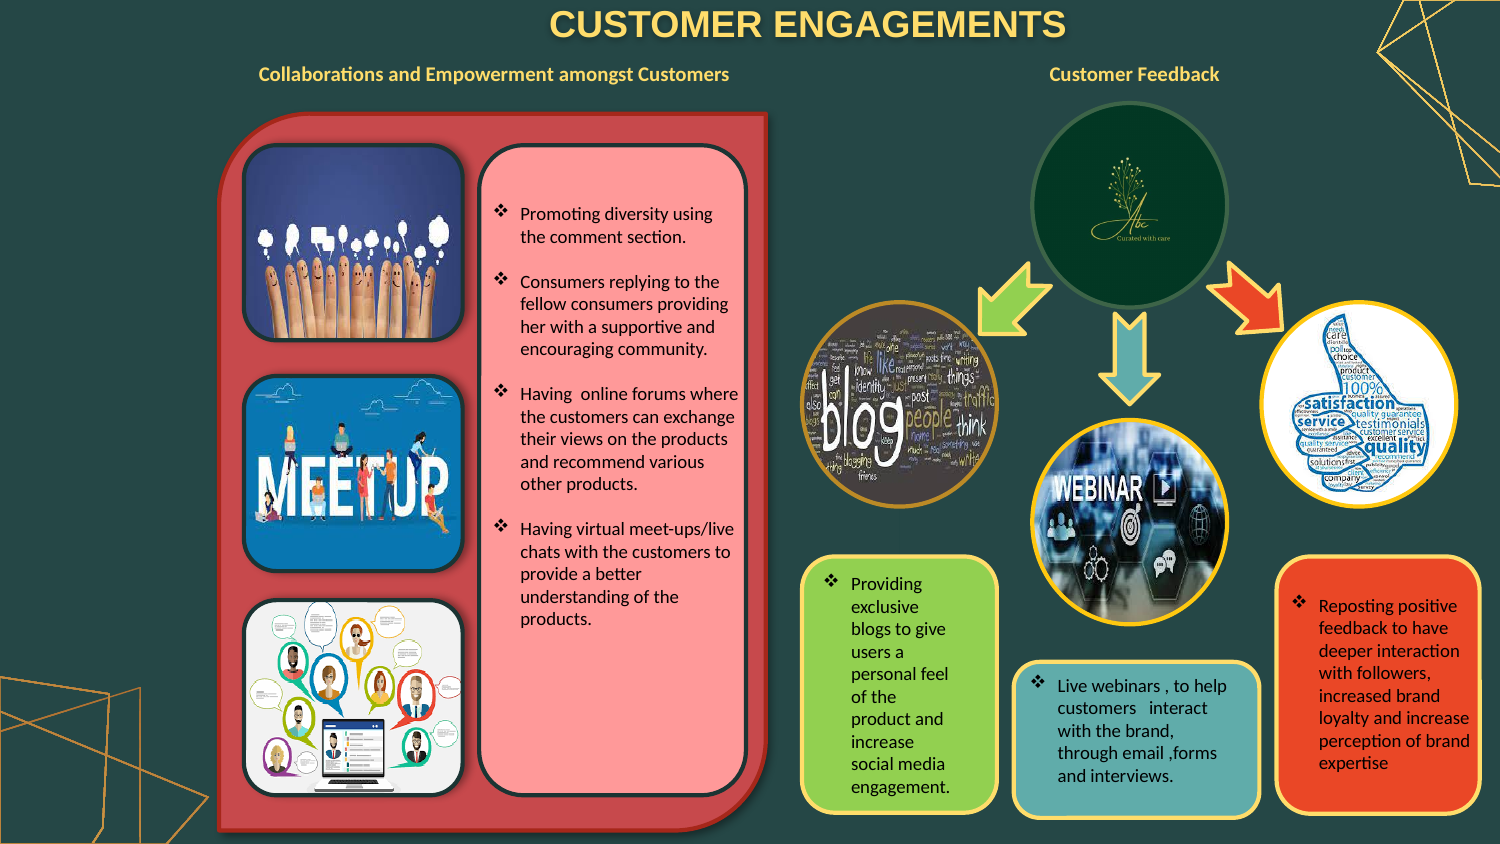

CUSTOMER ENGAGEMENTS
Customer Feedback

Collaborations and Empowerment amongst Customers

Providing exclusive  blogs to give users a personal feel of the product and increase social media engagement.
Reposting positive feedback to have deeper interaction with followers, increased brand loyalty and increase perception of brand expertise

Live webinars , to help customers   interact with the brand, through email ,forms and interviews.

Promoting diversity using the comment section.

Consumers replying to the fellow consumers providing her with a supportive and encouraging community.

Having  online forums where the customers can exchange their views on the products and recommend various other products.

Having virtual meet-ups/live chats with the customers to provide a better understanding of the products.